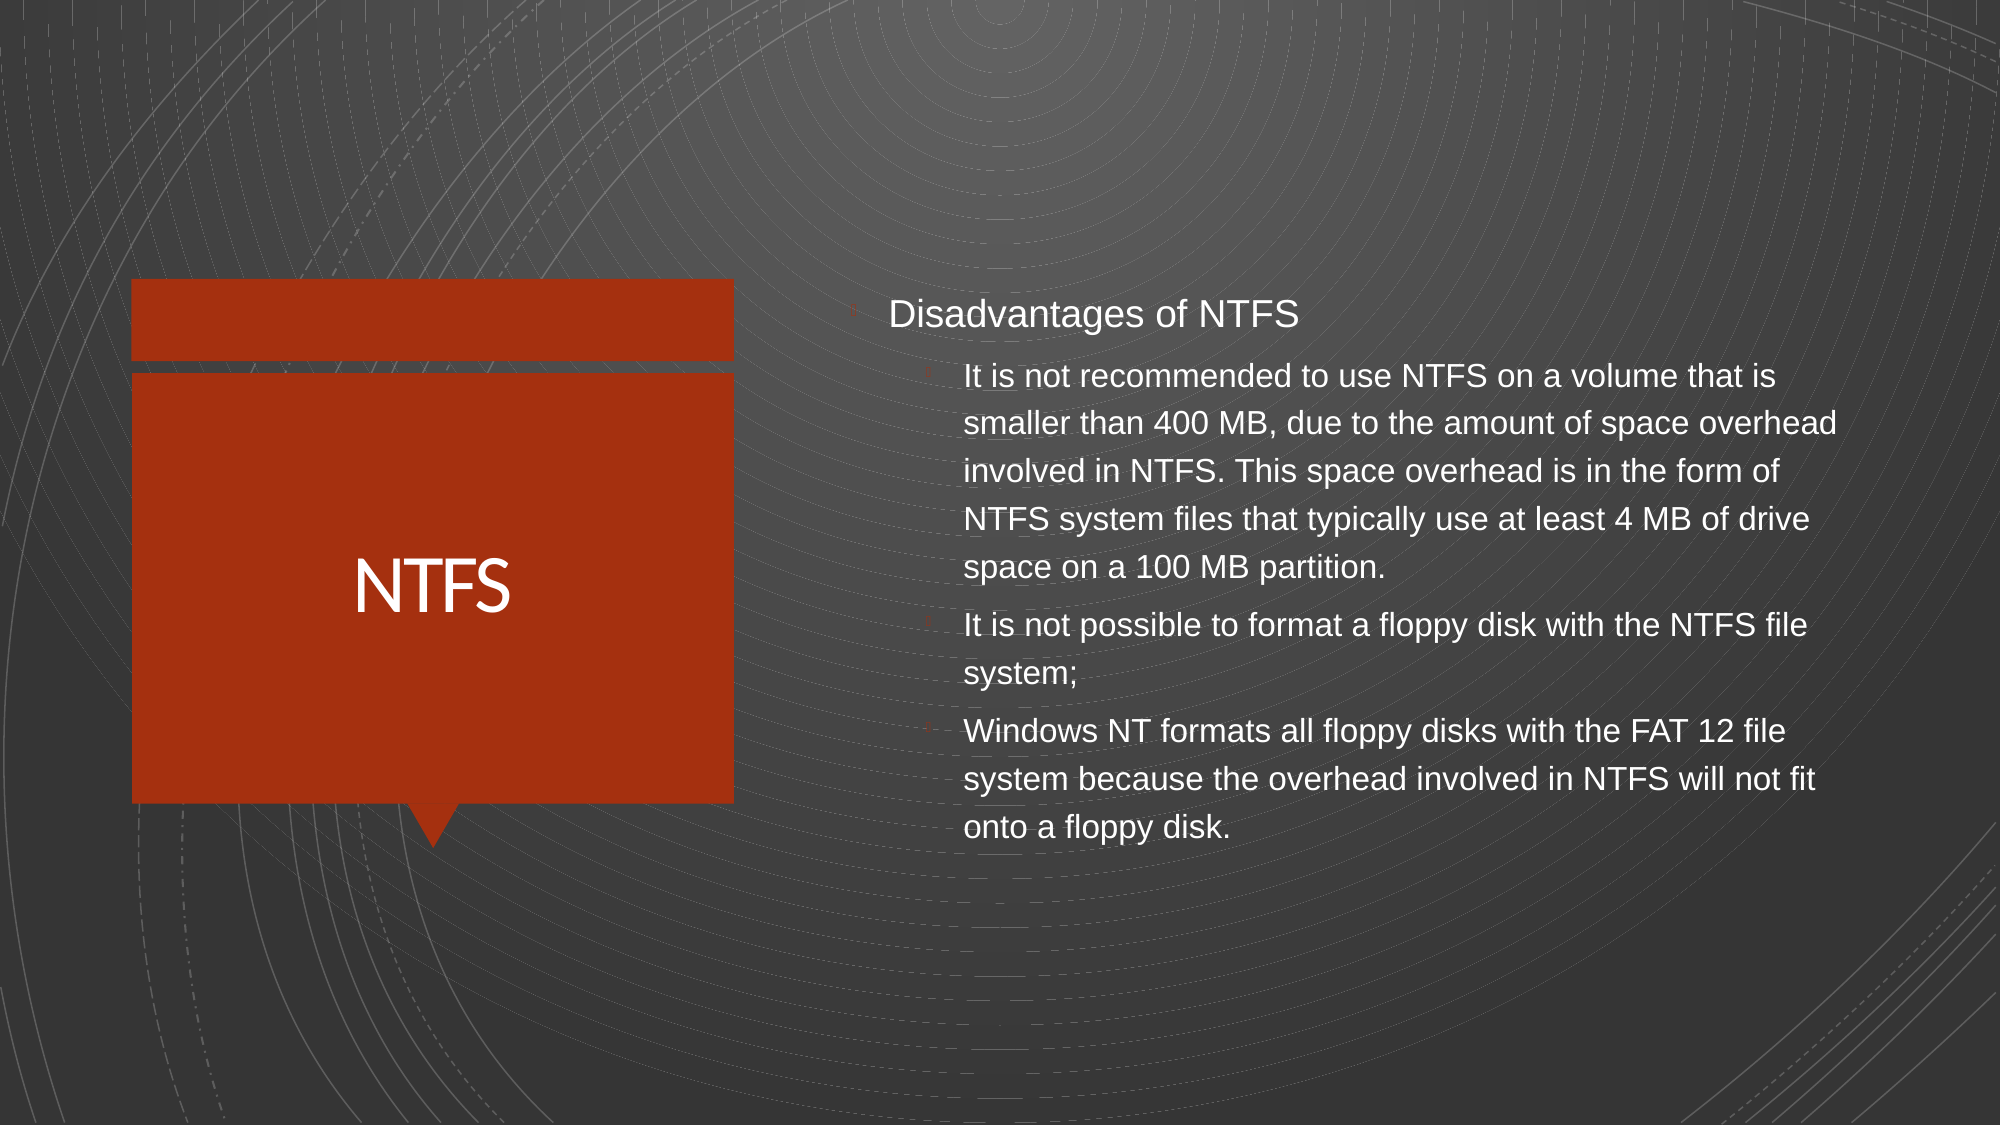

Disadvantages of NTFS
It is not recommended to use NTFS on a volume that is smaller than 400 MB, due to the amount of space overhead involved in NTFS. This space overhead is in the form of NTFS system files that typically use at least 4 MB of drive space on a 100 MB partition.
It is not possible to format a floppy disk with the NTFS file system;
Windows NT formats all floppy disks with the FAT 12 file system because the overhead involved in NTFS will not fit onto a floppy disk.
# NTFS